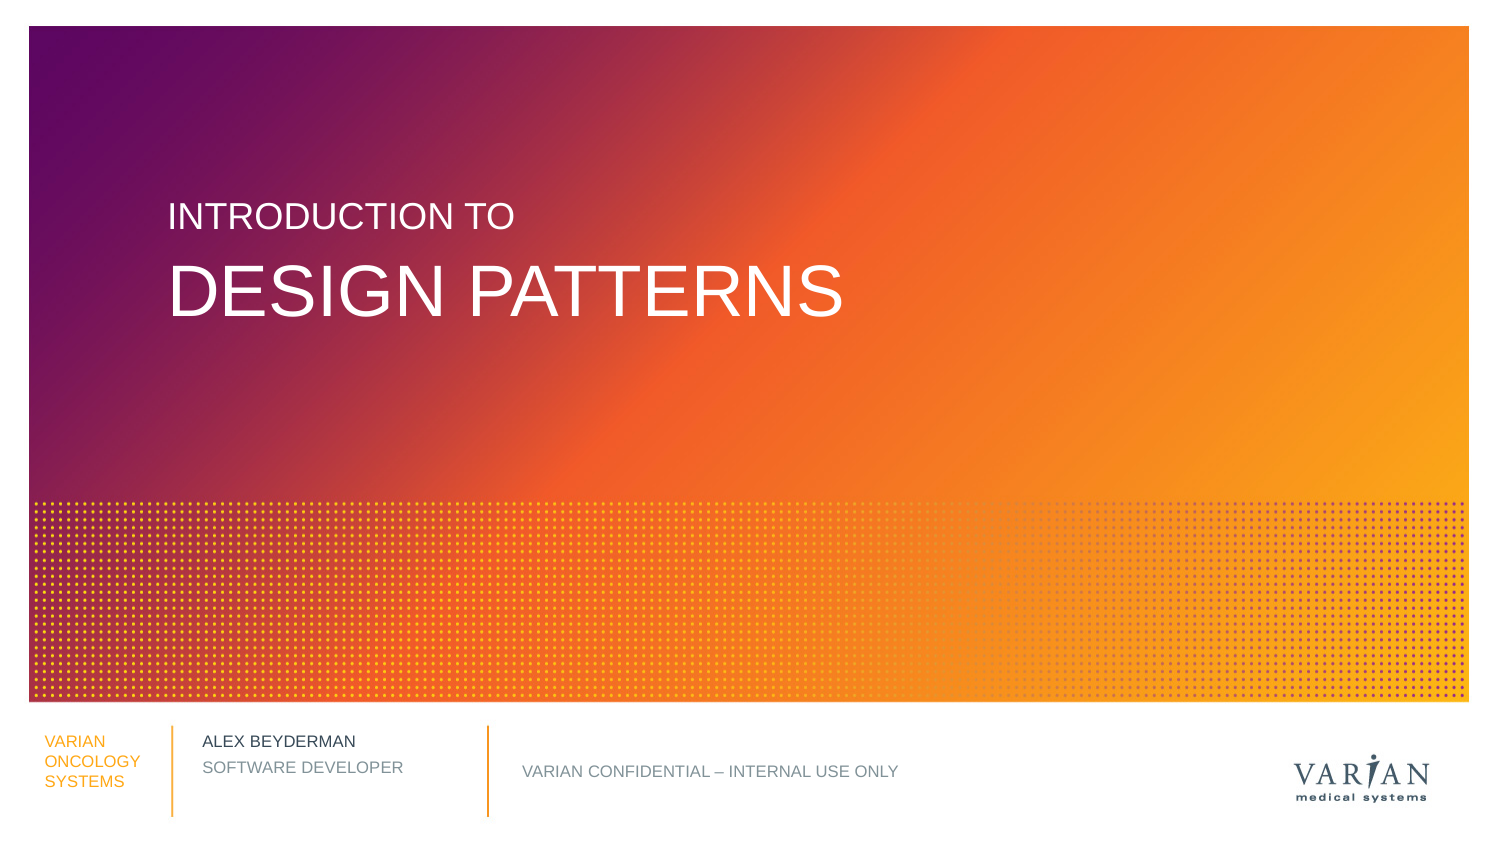

# Introduction to Design Patterns
Alex Beyderman

Software developer